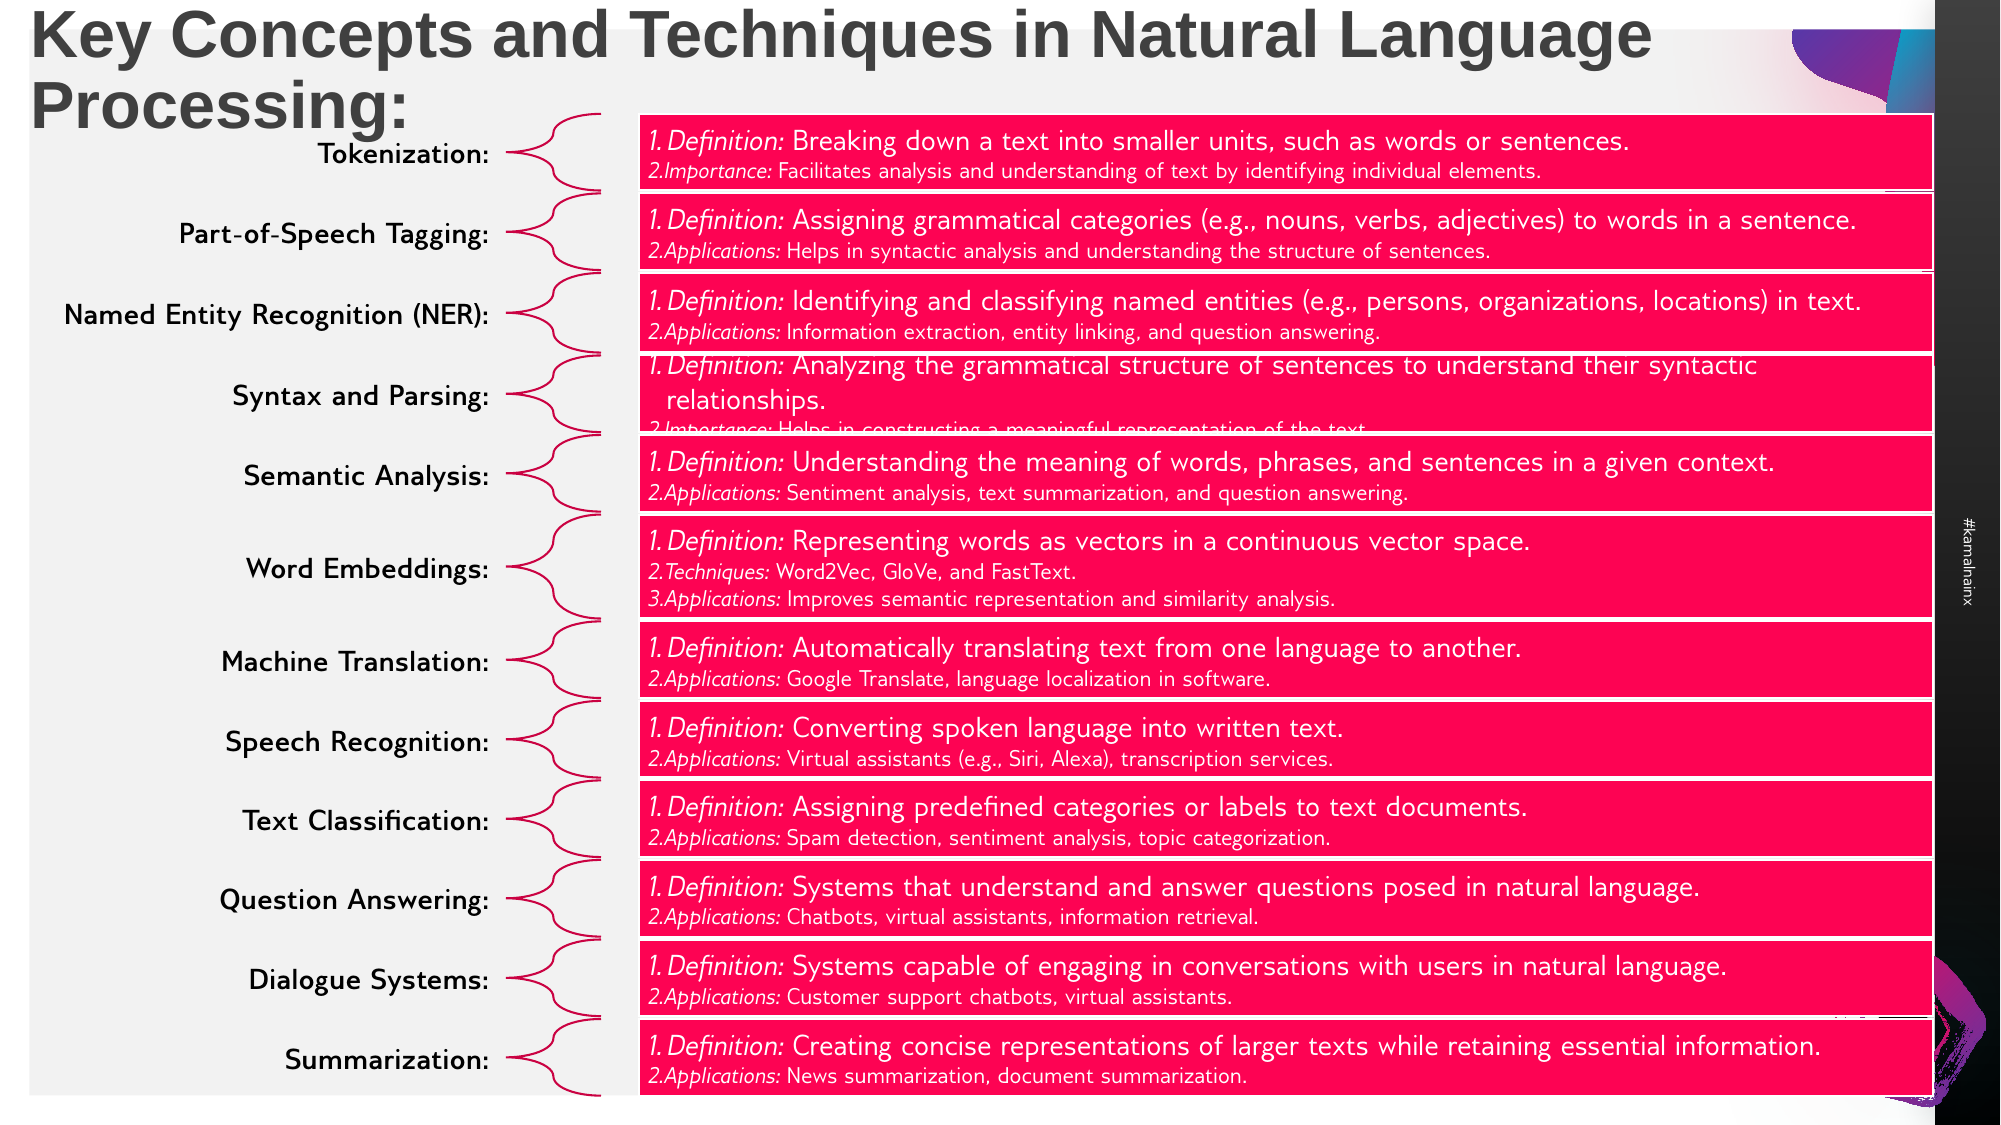

# Key Concepts and Techniques in Natural Language Processing:
Tokenization:
Definition: Breaking down a text into smaller units, such as words or sentences.
Importance: Facilitates analysis and understanding of text by identifying individual elements.
Part-of-Speech Tagging:
Definition: Assigning grammatical categories (e.g., nouns, verbs, adjectives) to words in a sentence.
Applications: Helps in syntactic analysis and understanding the structure of sentences.
Named Entity Recognition (NER):
Definition: Identifying and classifying named entities (e.g., persons, organizations, locations) in text.
Applications: Information extraction, entity linking, and question answering.
Syntax and Parsing:
Definition: Analyzing the grammatical structure of sentences to understand their syntactic relationships.
Importance: Helps in constructing a meaningful representation of the text.
Semantic Analysis:
Definition: Understanding the meaning of words, phrases, and sentences in a given context.
Applications: Sentiment analysis, text summarization, and question answering.
Word Embeddings:
Definition: Representing words as vectors in a continuous vector space.
Techniques: Word2Vec, GloVe, and FastText.
Applications: Improves semantic representation and similarity analysis.
Machine Translation:
Definition: Automatically translating text from one language to another.
Applications: Google Translate, language localization in software.
Speech Recognition:
Definition: Converting spoken language into written text.
Applications: Virtual assistants (e.g., Siri, Alexa), transcription services.
Text Classification:
Definition: Assigning predefined categories or labels to text documents.
Applications: Spam detection, sentiment analysis, topic categorization.
Question Answering:
Definition: Systems that understand and answer questions posed in natural language.
Applications: Chatbots, virtual assistants, information retrieval.
Dialogue Systems:
Definition: Systems capable of engaging in conversations with users in natural language.
Applications: Customer support chatbots, virtual assistants.
Summarization:
Definition: Creating concise representations of larger texts while retaining essential information.
Applications: News summarization, document summarization.
18